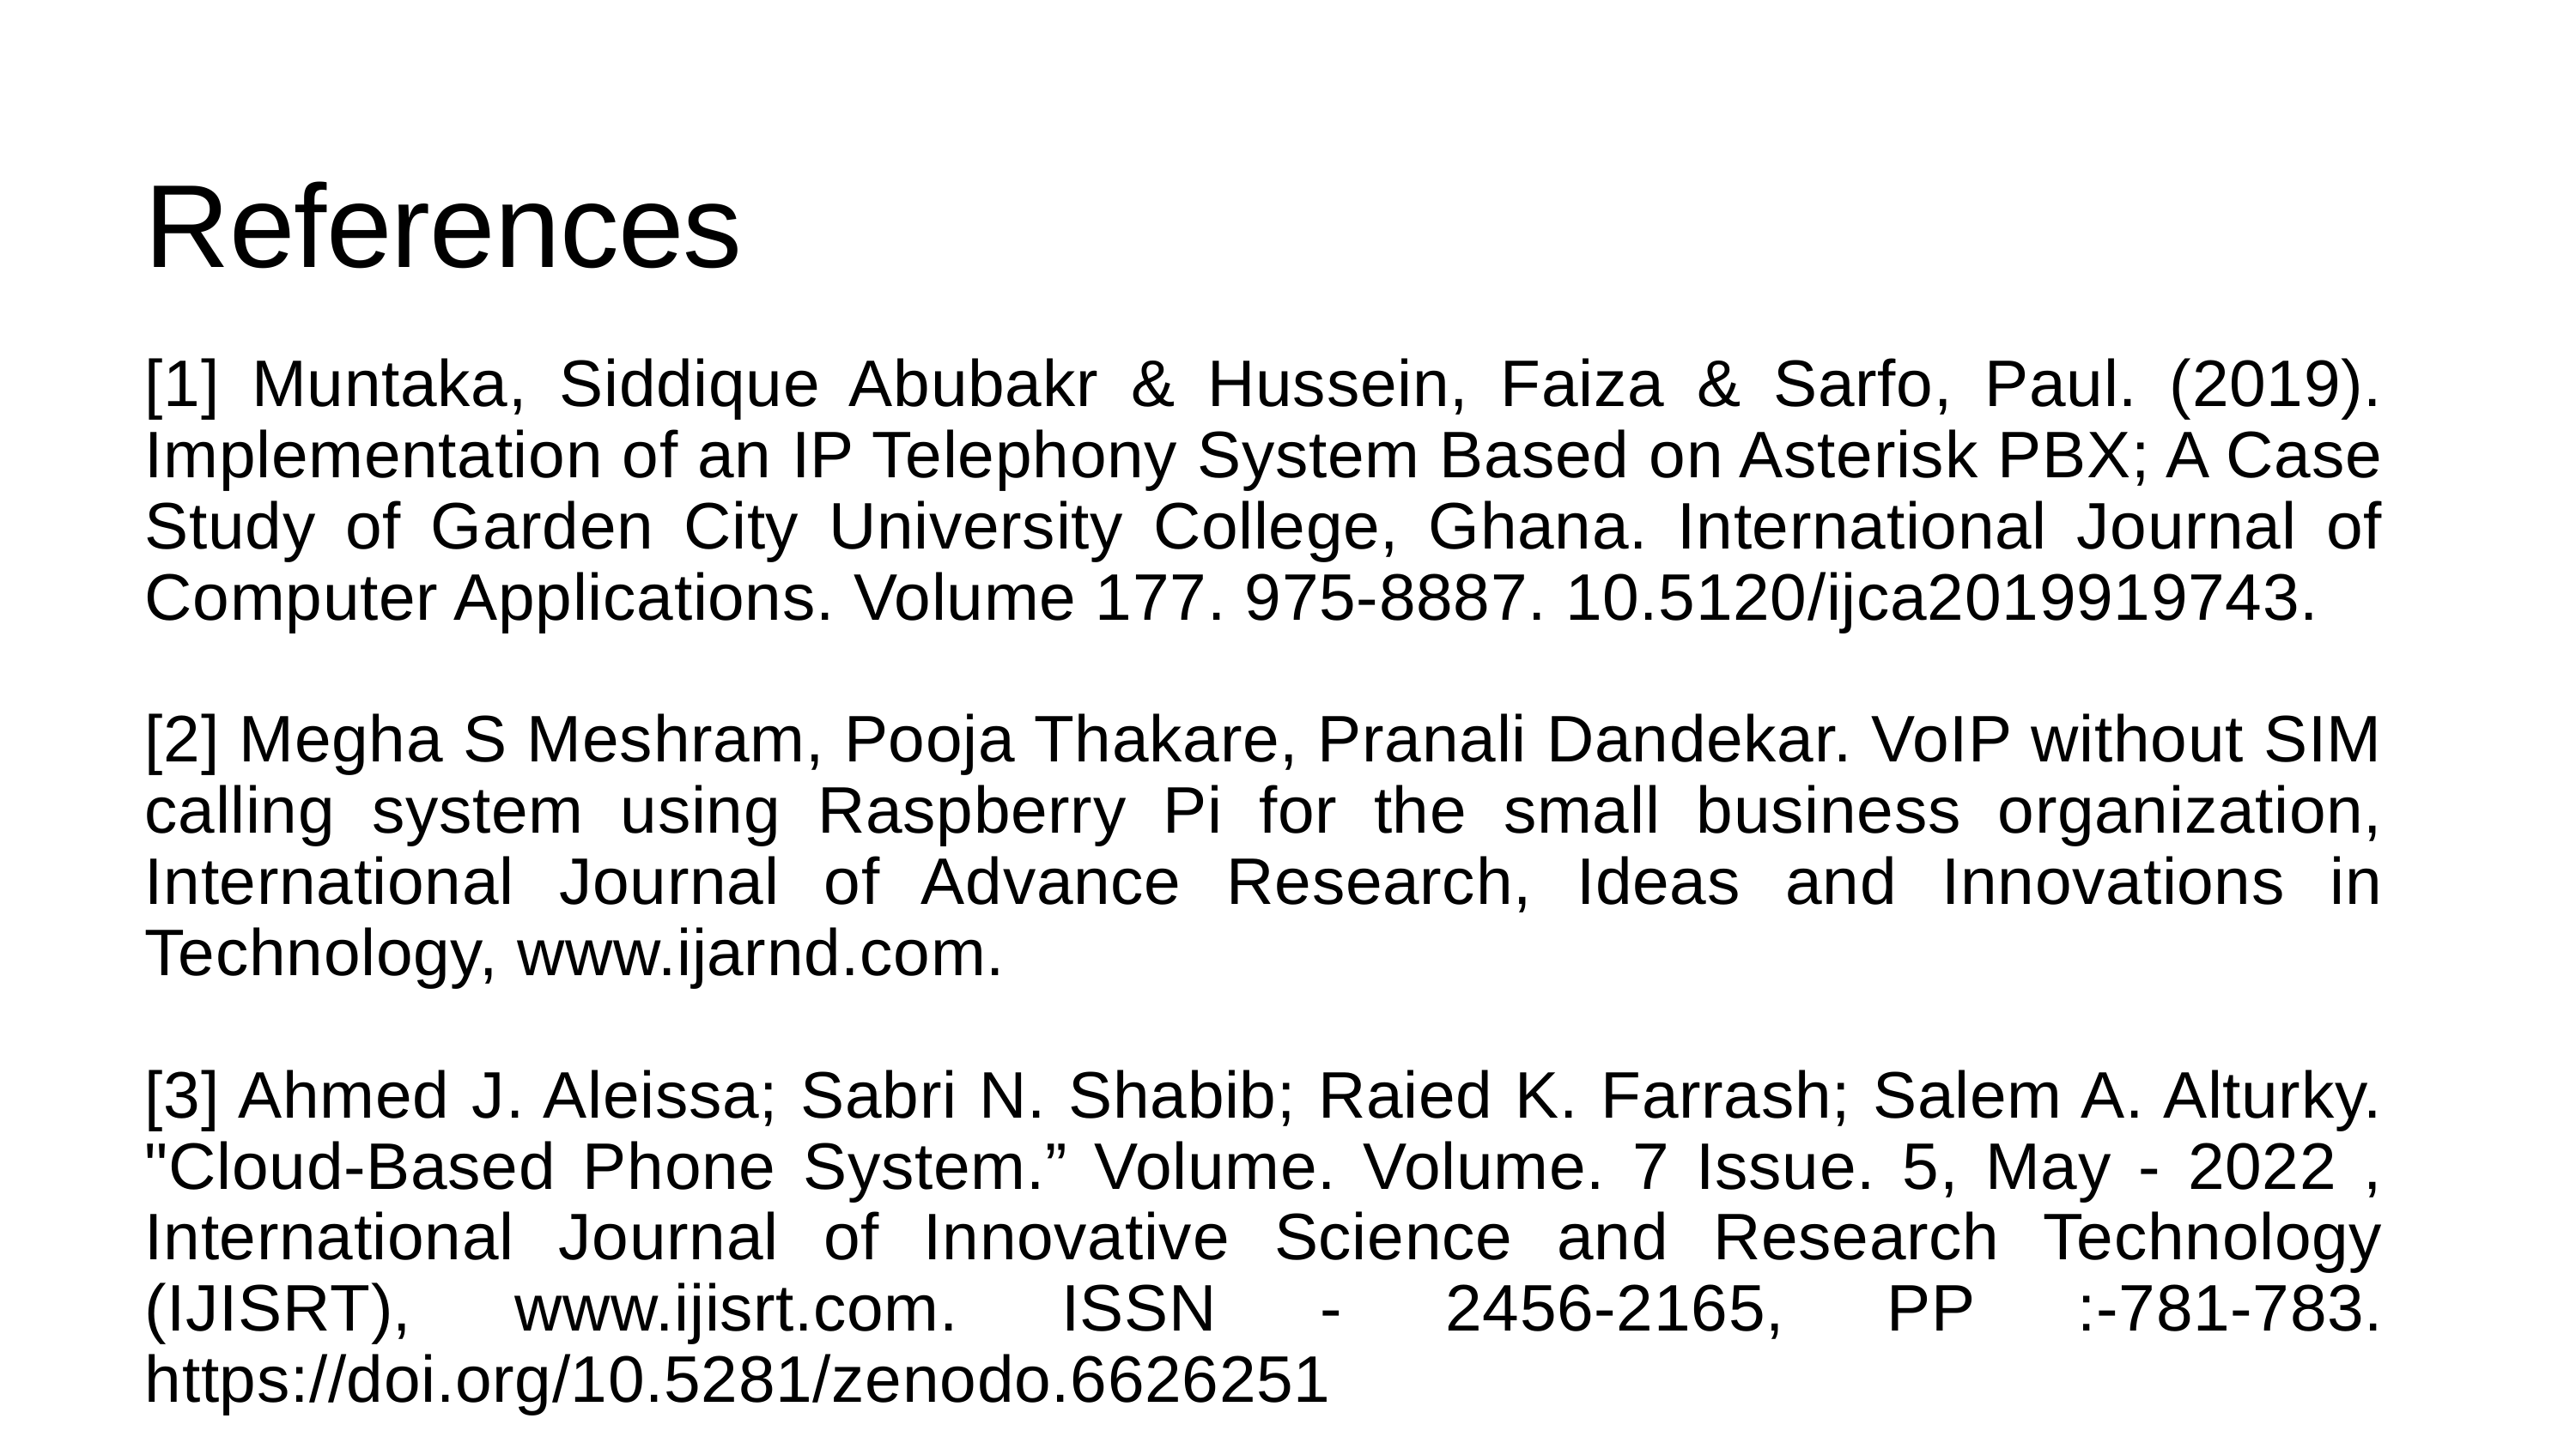

References
[1] Muntaka, Siddique Abubakr & Hussein, Faiza & Sarfo, Paul. (2019). Implementation of an IP Telephony System Based on Asterisk PBX; A Case Study of Garden City University College, Ghana. International Journal of Computer Applications. Volume 177. 975-8887. 10.5120/ijca2019919743.

[2] Megha S Meshram, Pooja Thakare, Pranali Dandekar. VoIP without SIM calling system using Raspberry Pi for the small business organization, International Journal of Advance Research, Ideas and Innovations in Technology, www.ijarnd.com.

[3] Ahmed J. Aleissa; Sabri N. Shabib; Raied K. Farrash; Salem A. Alturky. "Cloud-Based Phone System.” Volume. Volume. 7 Issue. 5, May - 2022 , International Journal of Innovative Science and Research Technology (IJISRT), www.ijisrt.com. ISSN - 2456-2165, PP :-781-783. https://doi.org/10.5281/zenodo.6626251